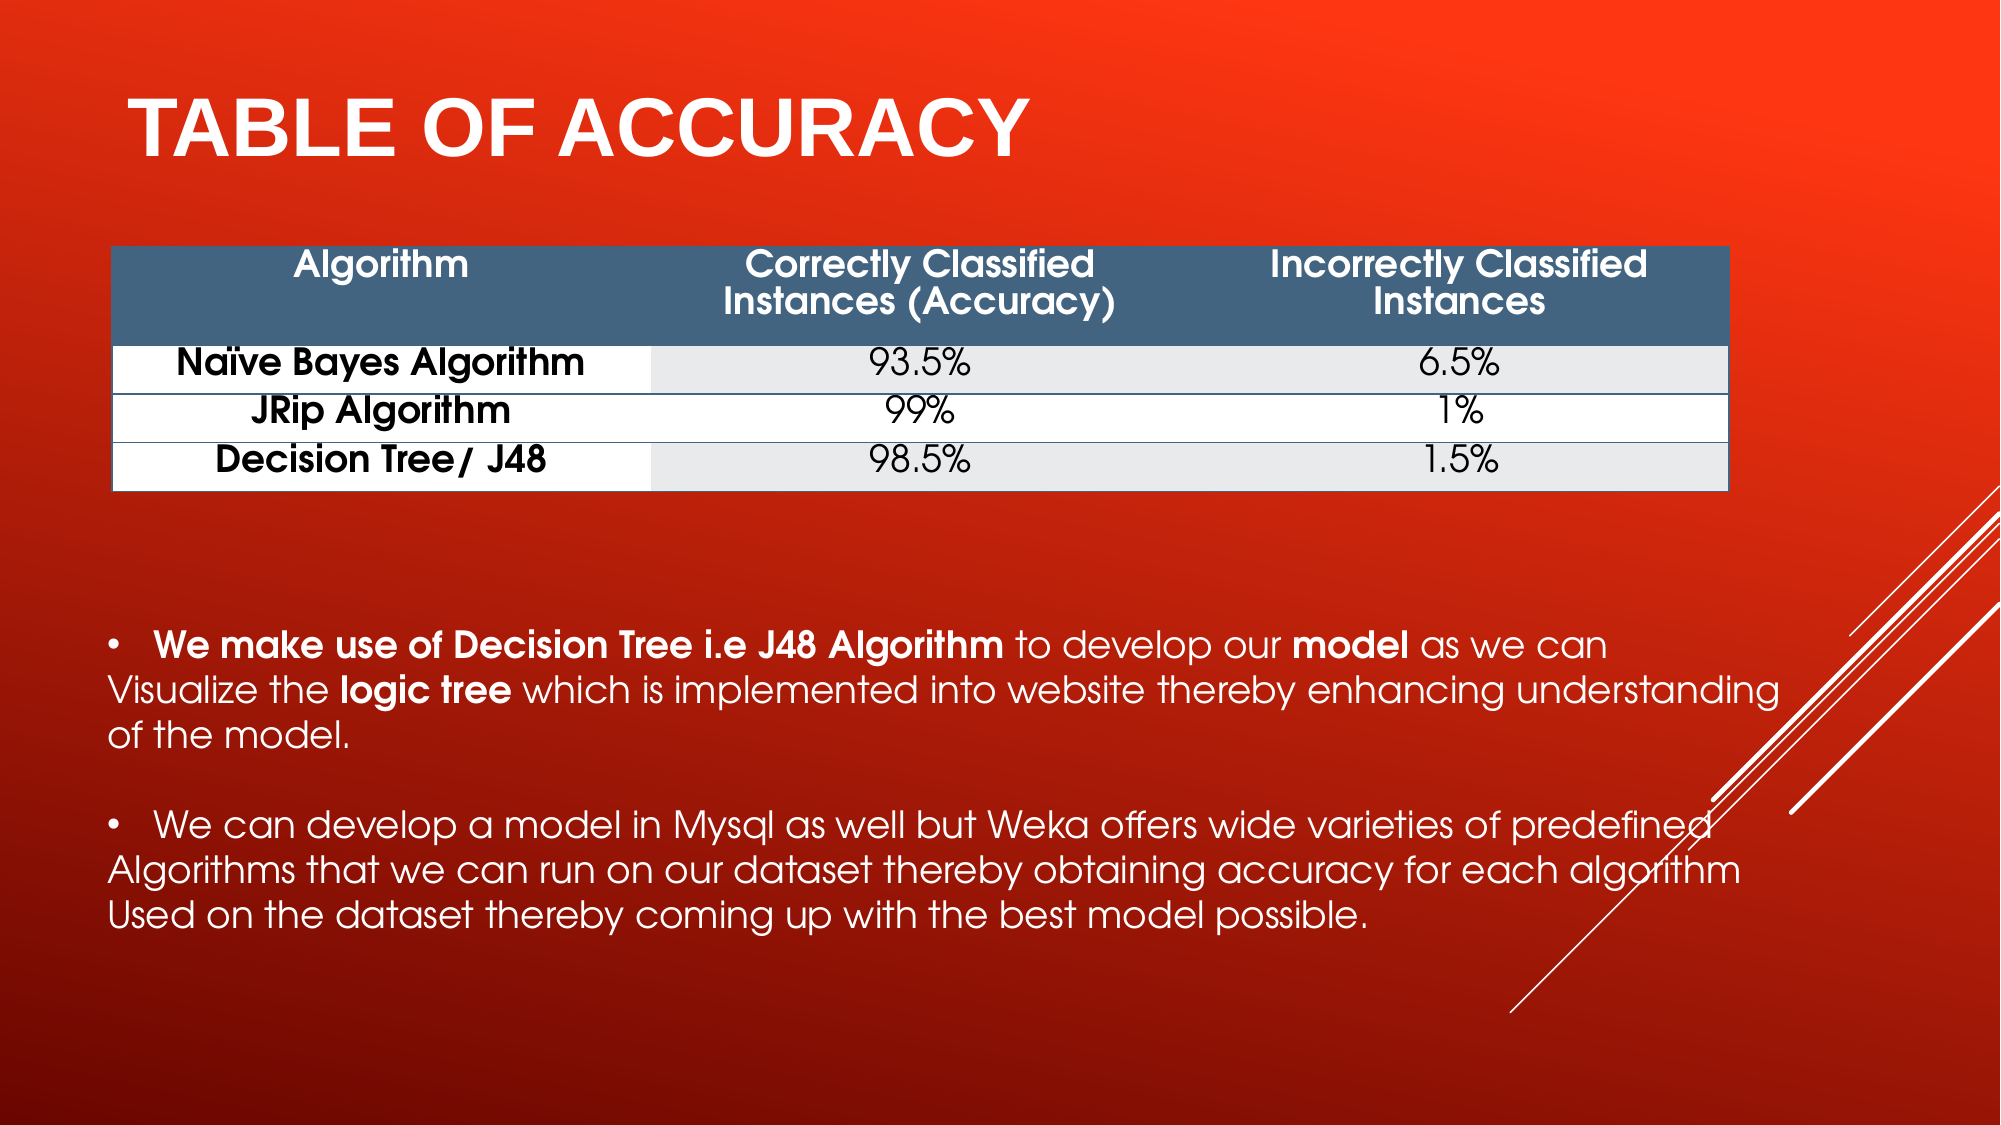

# TABLE OF ACCURACY
| Algorithm | Correctly Classified Instances (Accuracy) | Incorrectly Classified Instances |
| --- | --- | --- |
| Naïve Bayes Algorithm | 93.5% | 6.5% |
| JRip Algorithm | 99% | 1% |
| Decision Tree/ J48 | 98.5% | 1.5% |
We make use of Decision Tree i.e J48 Algorithm to develop our model as we can
Visualize the logic tree which is implemented into website thereby enhancing understanding of the model.

We can develop a model in Mysql as well but Weka offers wide varieties of predefined
Algorithms that we can run on our dataset thereby obtaining accuracy for each algorithm
Used on the dataset thereby coming up with the best model possible.